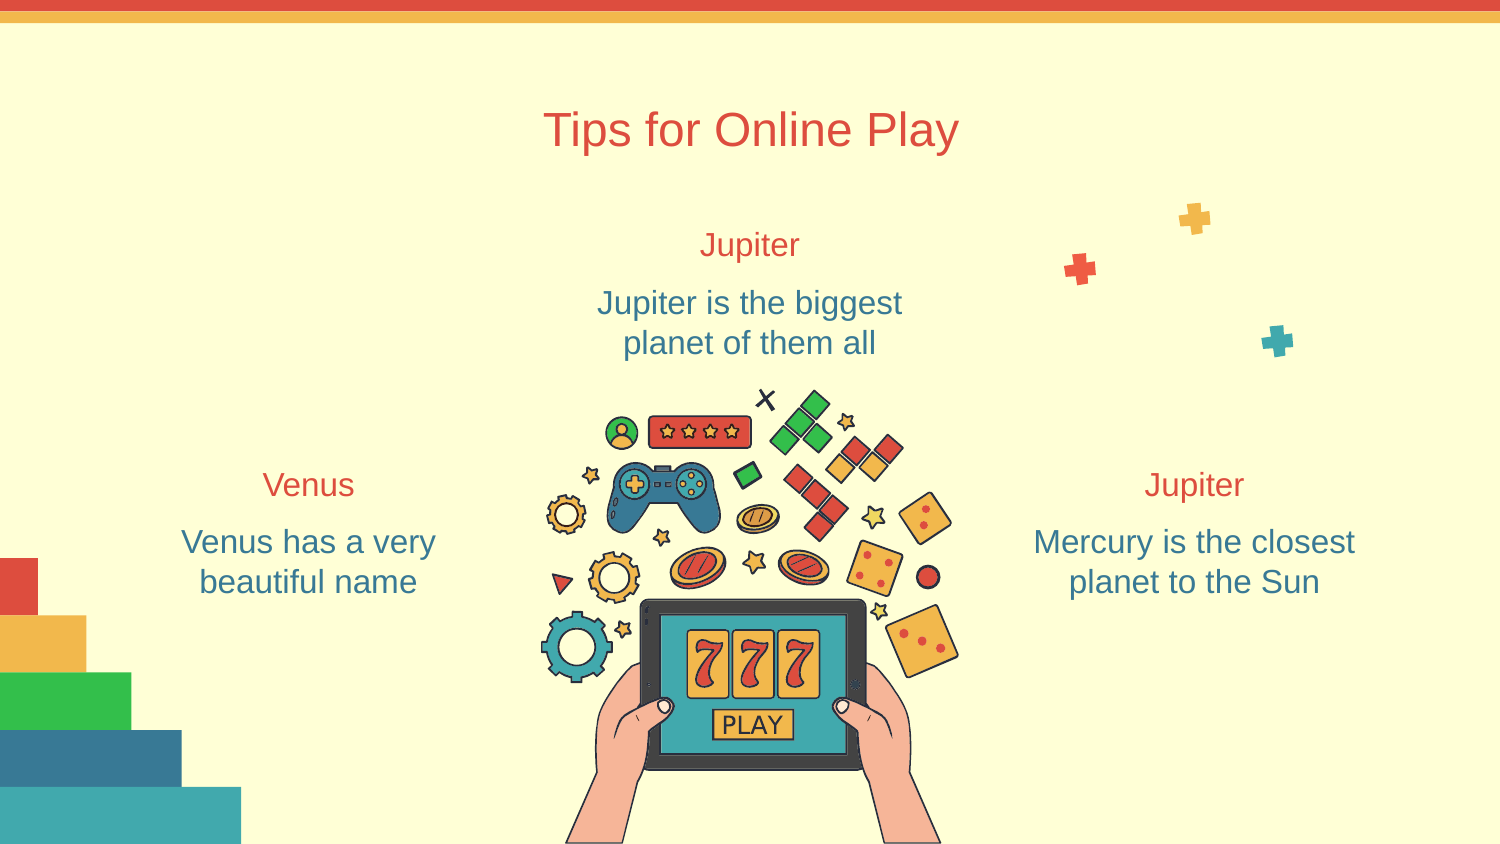

Tips for Online Play
# Jupiter

Jupiter is the biggest planet of them all

Venus
Jupiter
Venus has a very beautiful name

Mercury is the closest planet to the Sun